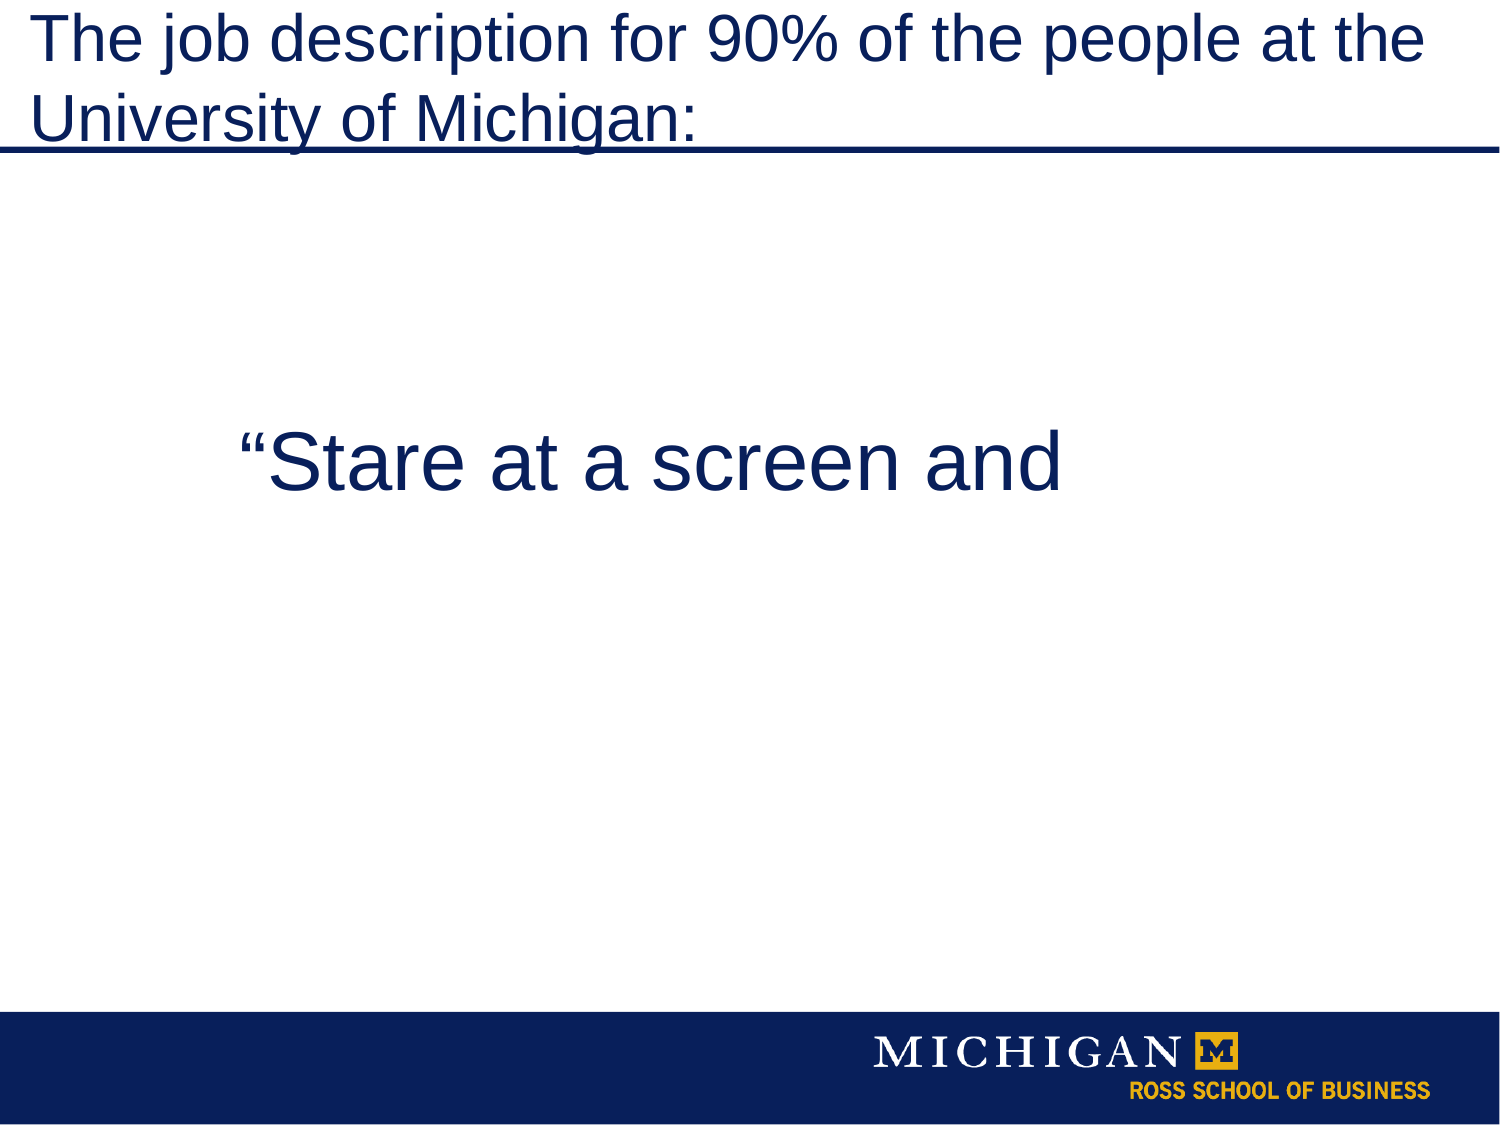

The job description for 90% of the people at the University of Michigan:
“Stare at a screen and